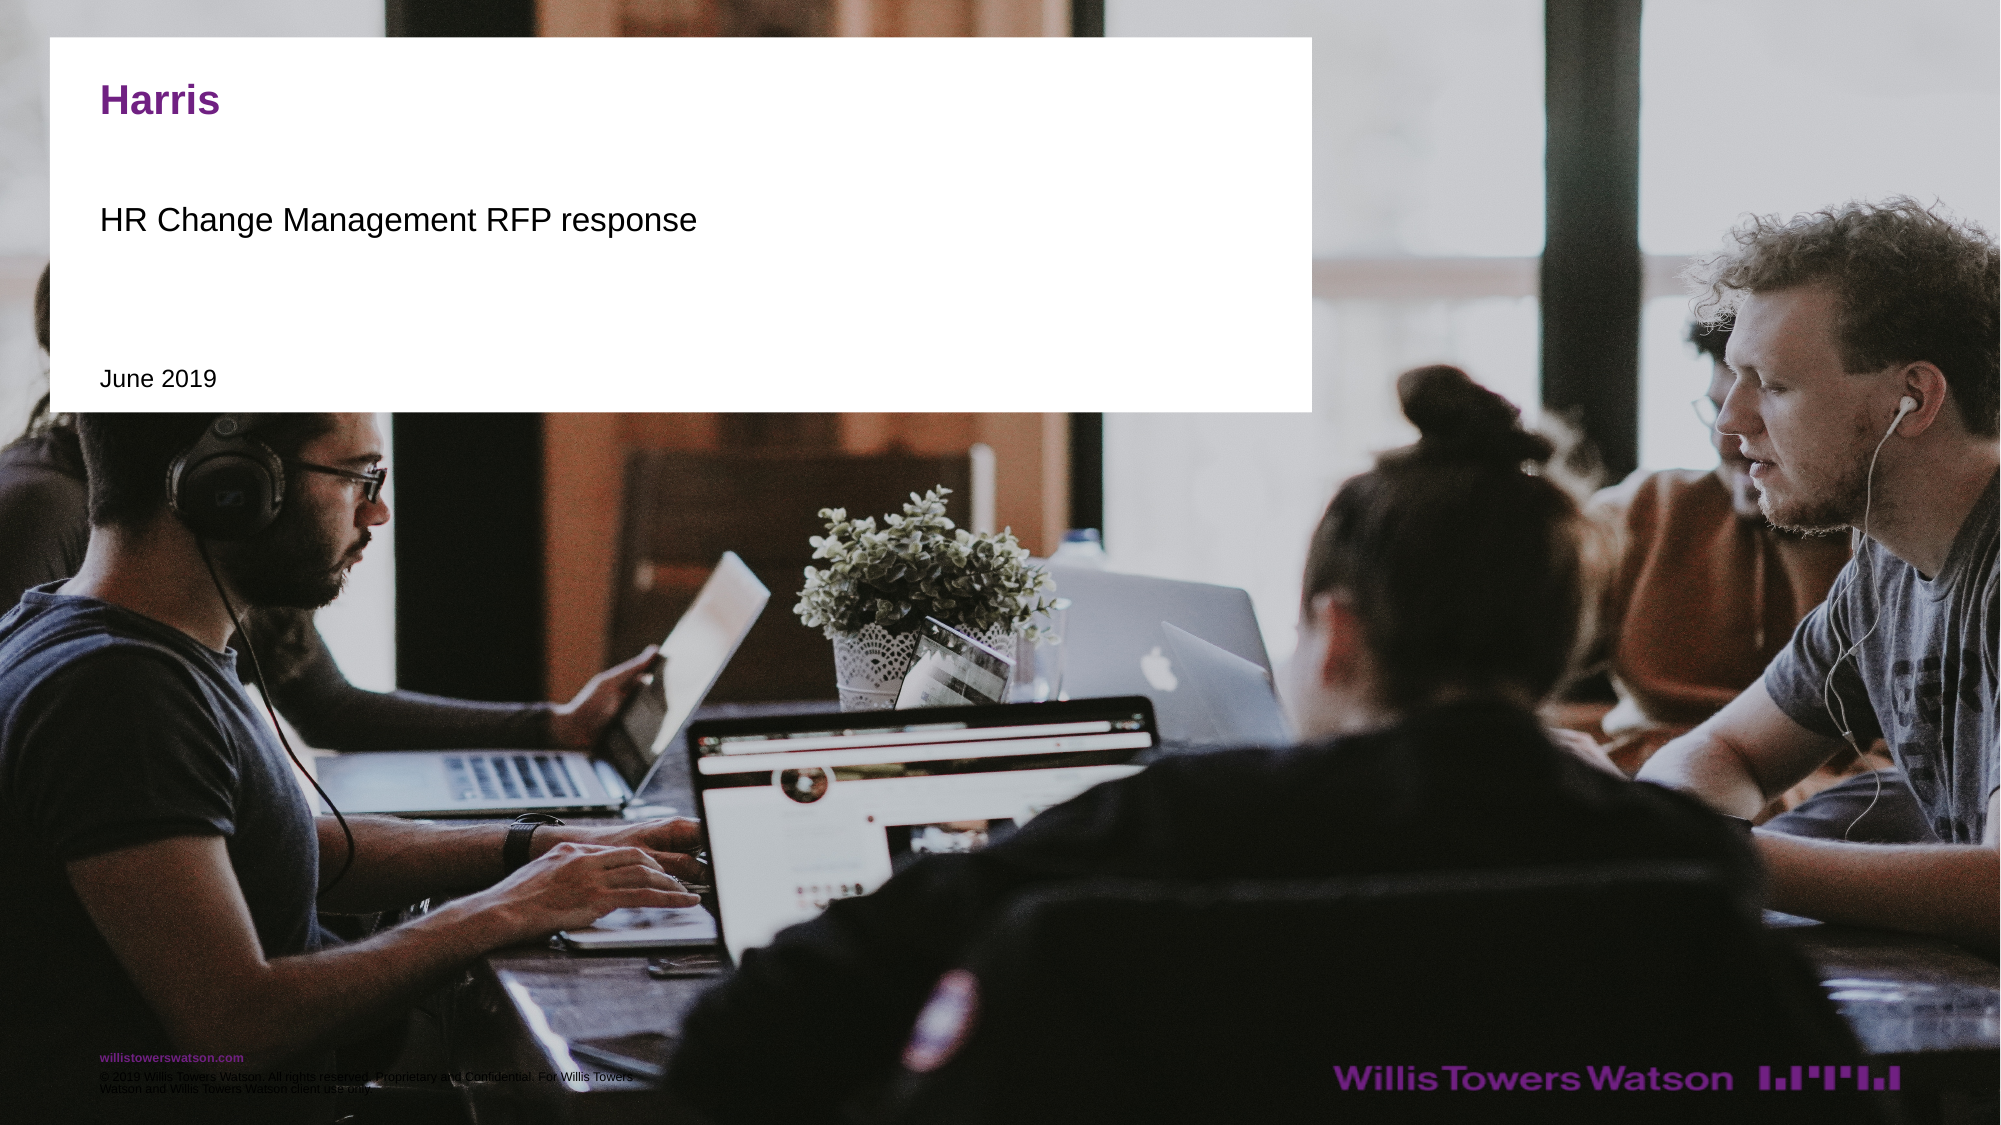

# Harris
HR Change Management RFP response
June 2019
© 2019 Willis Towers Watson. All rights reserved. Proprietary and Confidential. For Willis Towers Watson and Willis Towers Watson client use only.